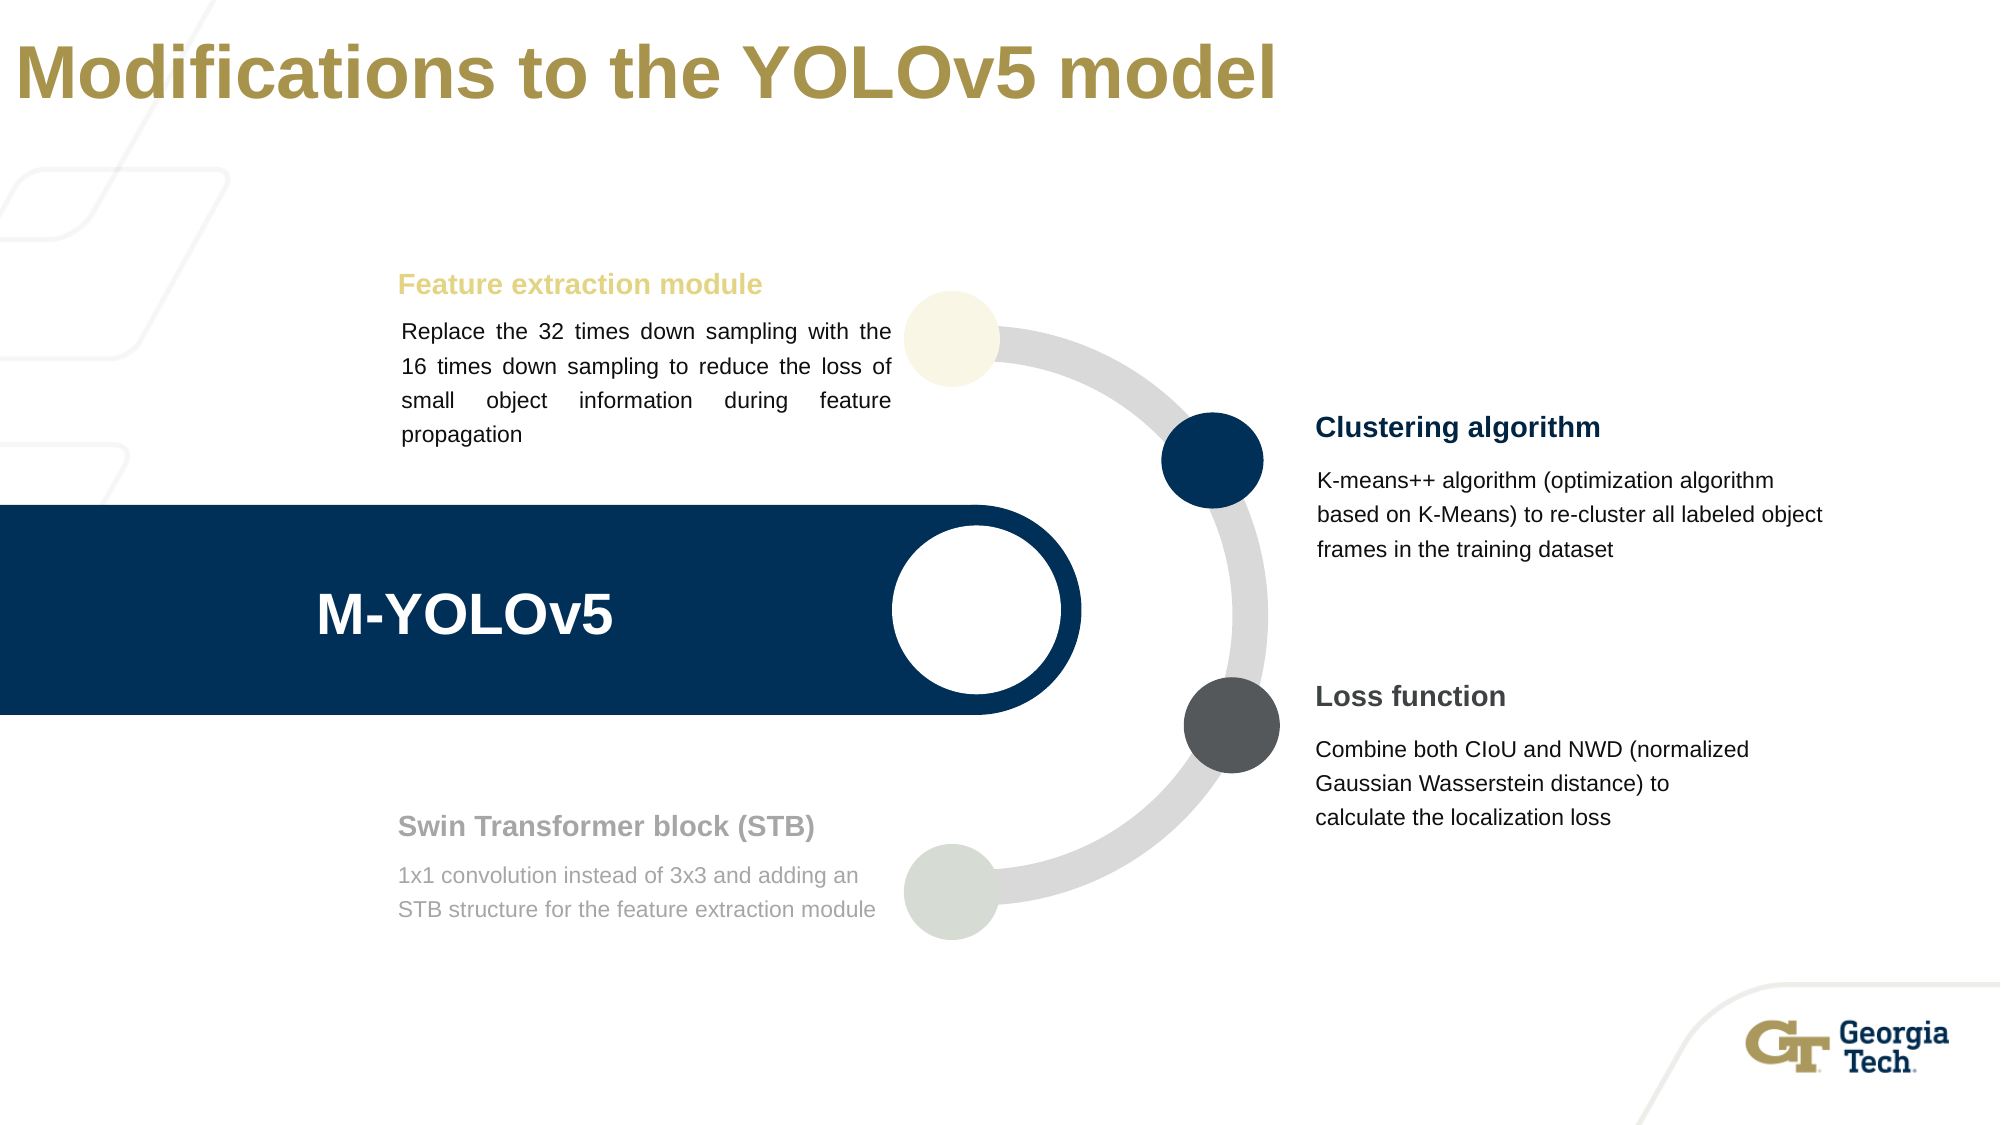

Modifications to the YOLOv5 model
Feature extraction module

Replace the 32 times down sampling with the 16 times down sampling to reduce the loss of small object information during feature propagation

Clustering algorithm
K-means++ algorithm (optimization algorithm based on K-Means) to re-cluster all labeled object frames in the training dataset

M-YOLOv5

Loss function
Combine both CIoU and NWD (normalized Gaussian Wasserstein distance) to calculate the localization loss
Swin Transformer block (STB)
1x1 convolution instead of 3x3 and adding an STB structure for the feature extraction module